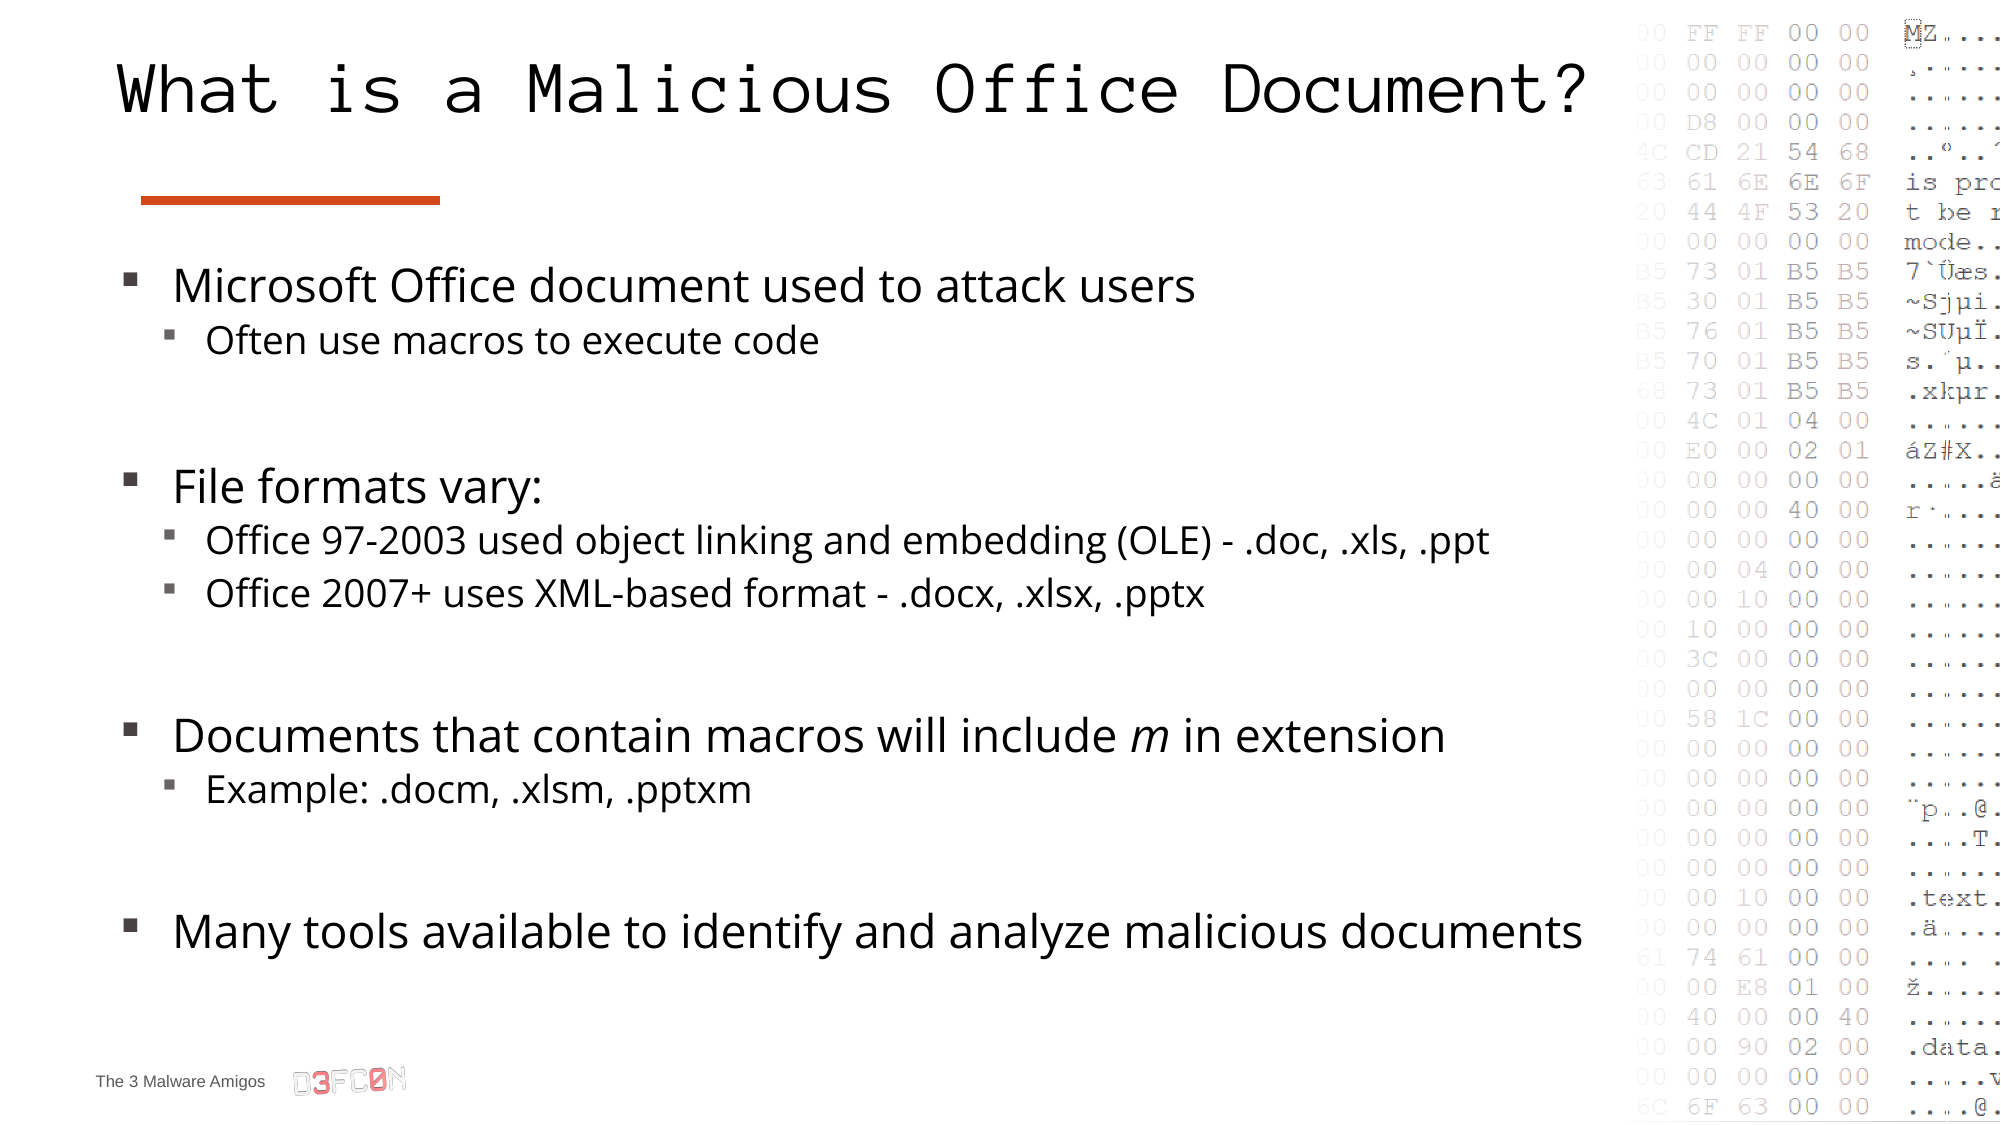

# What is a Malicious Office Document?
Microsoft Office document used to attack users
Often use macros to execute code

File formats vary:
Office 97-2003 used object linking and embedding (OLE) - .doc, .xls, .ppt
Office 2007+ uses XML-based format - .docx, .xlsx, .pptx

Documents that contain macros will include m in extension
Example: .docm, .xlsm, .pptxm

Many tools available to identify and analyze malicious documents